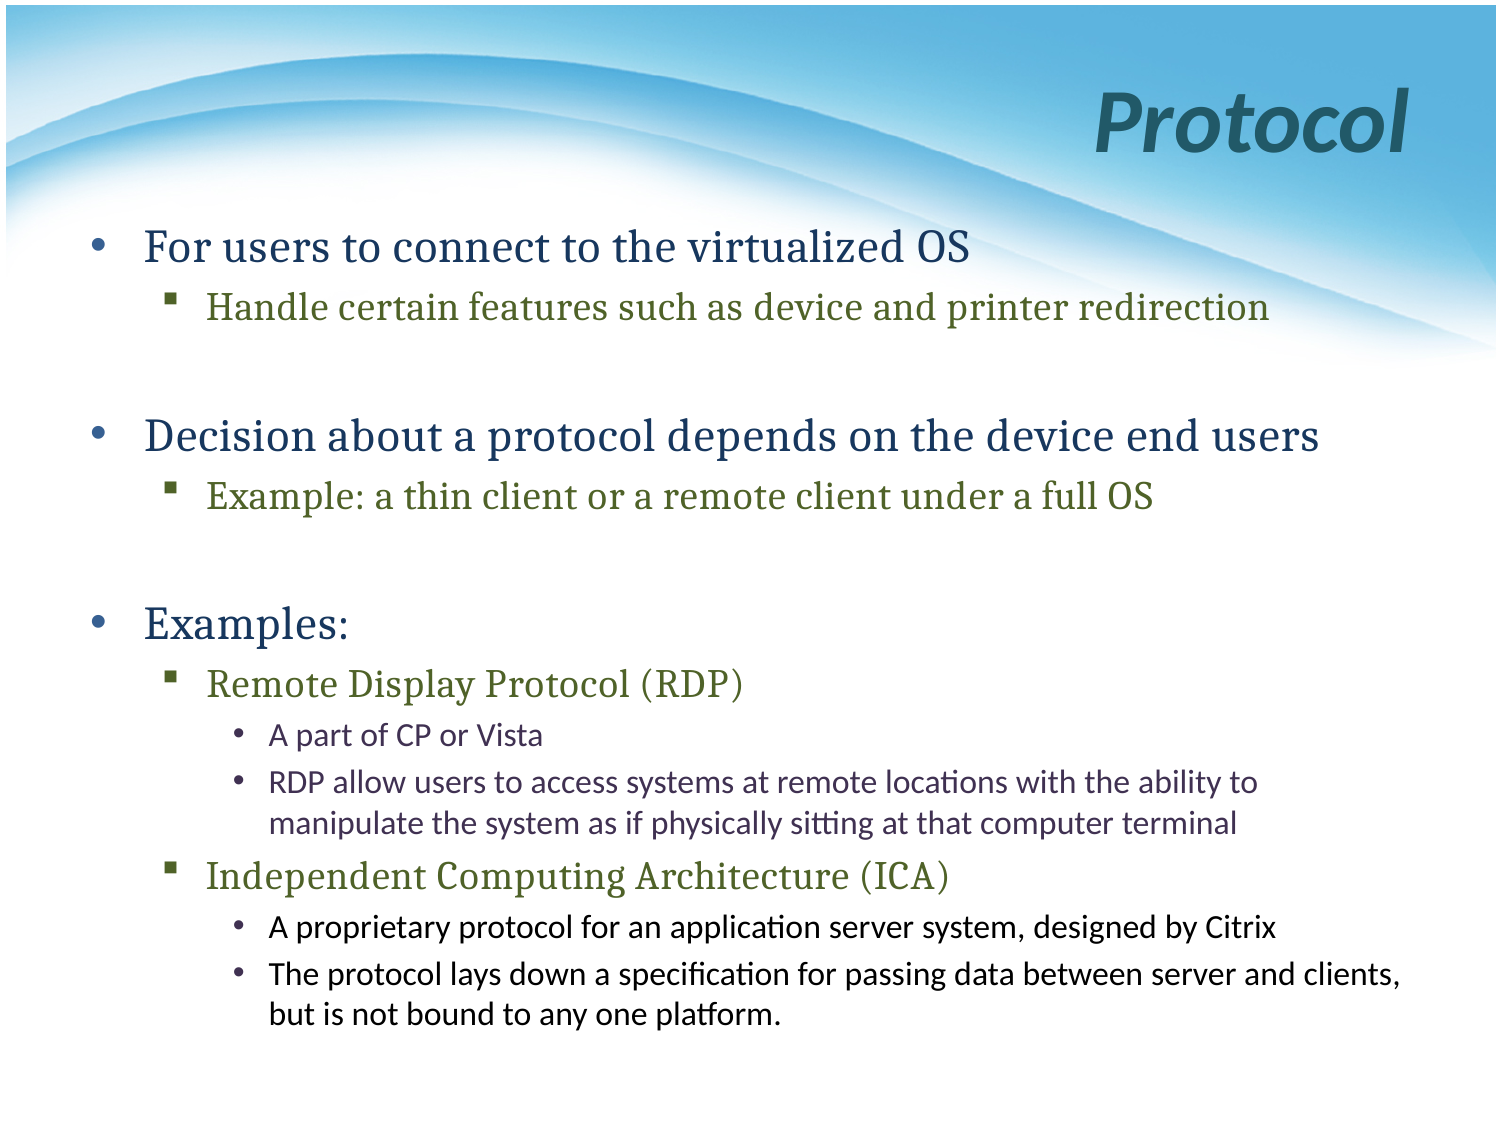

# Protocol
For users to connect to the virtualized OS
Handle certain features such as device and printer redirection

Decision about a protocol depends on the device end users
Example: a thin client or a remote client under a full OS

Examples:
Remote Display Protocol (RDP)
A part of CP or Vista
RDP allow users to access systems at remote locations with the ability to manipulate the system as if physically sitting at that computer terminal
Independent Computing Architecture (ICA)
A proprietary protocol for an application server system, designed by Citrix
The protocol lays down a specification for passing data between server and clients, but is not bound to any one platform.